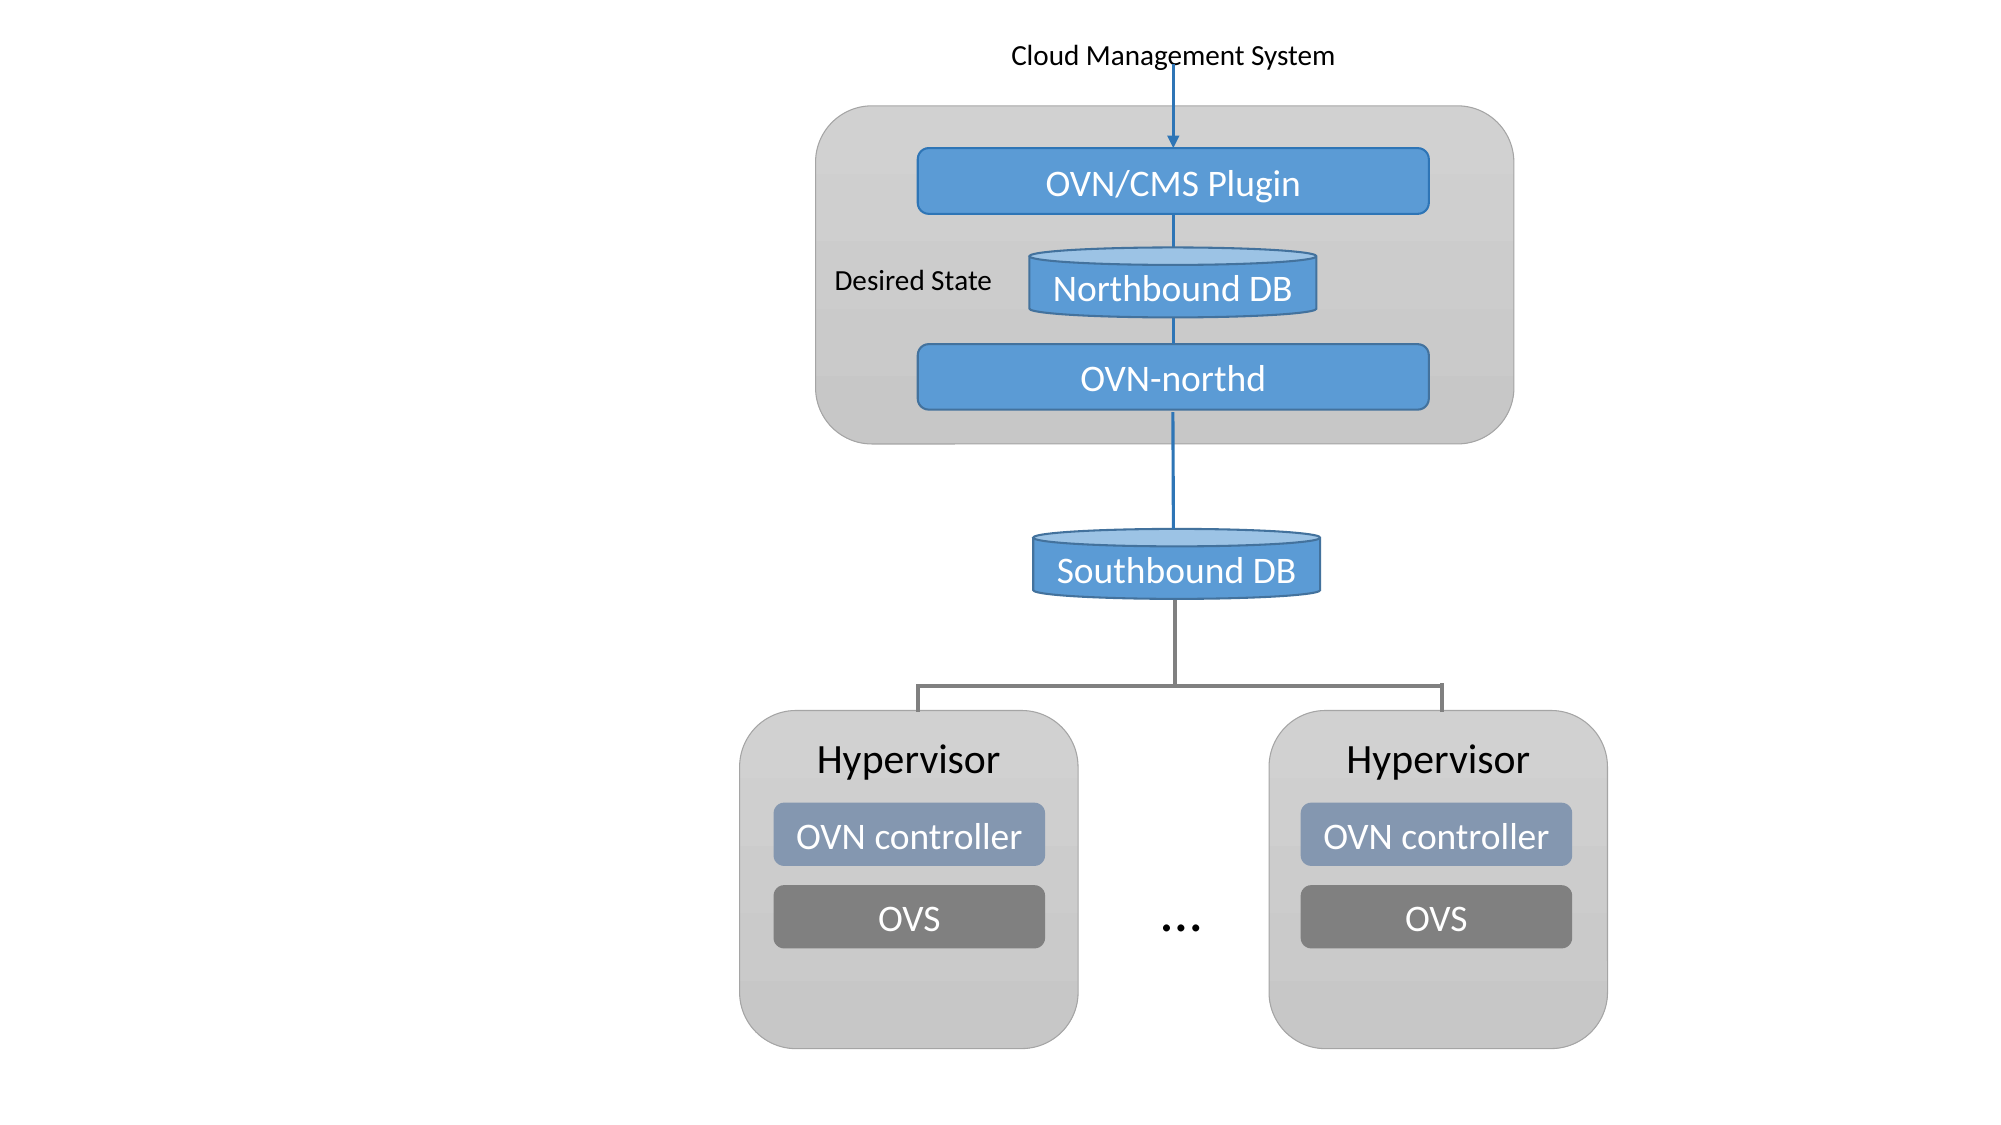

Cloud Management System

OVN/CMS Plugin
Desired State
Northbound DB
OVN-northd
Southbound DB
Hypervisor
Hypervisor
OVN controller
OVN controller
OVS
OVS
…